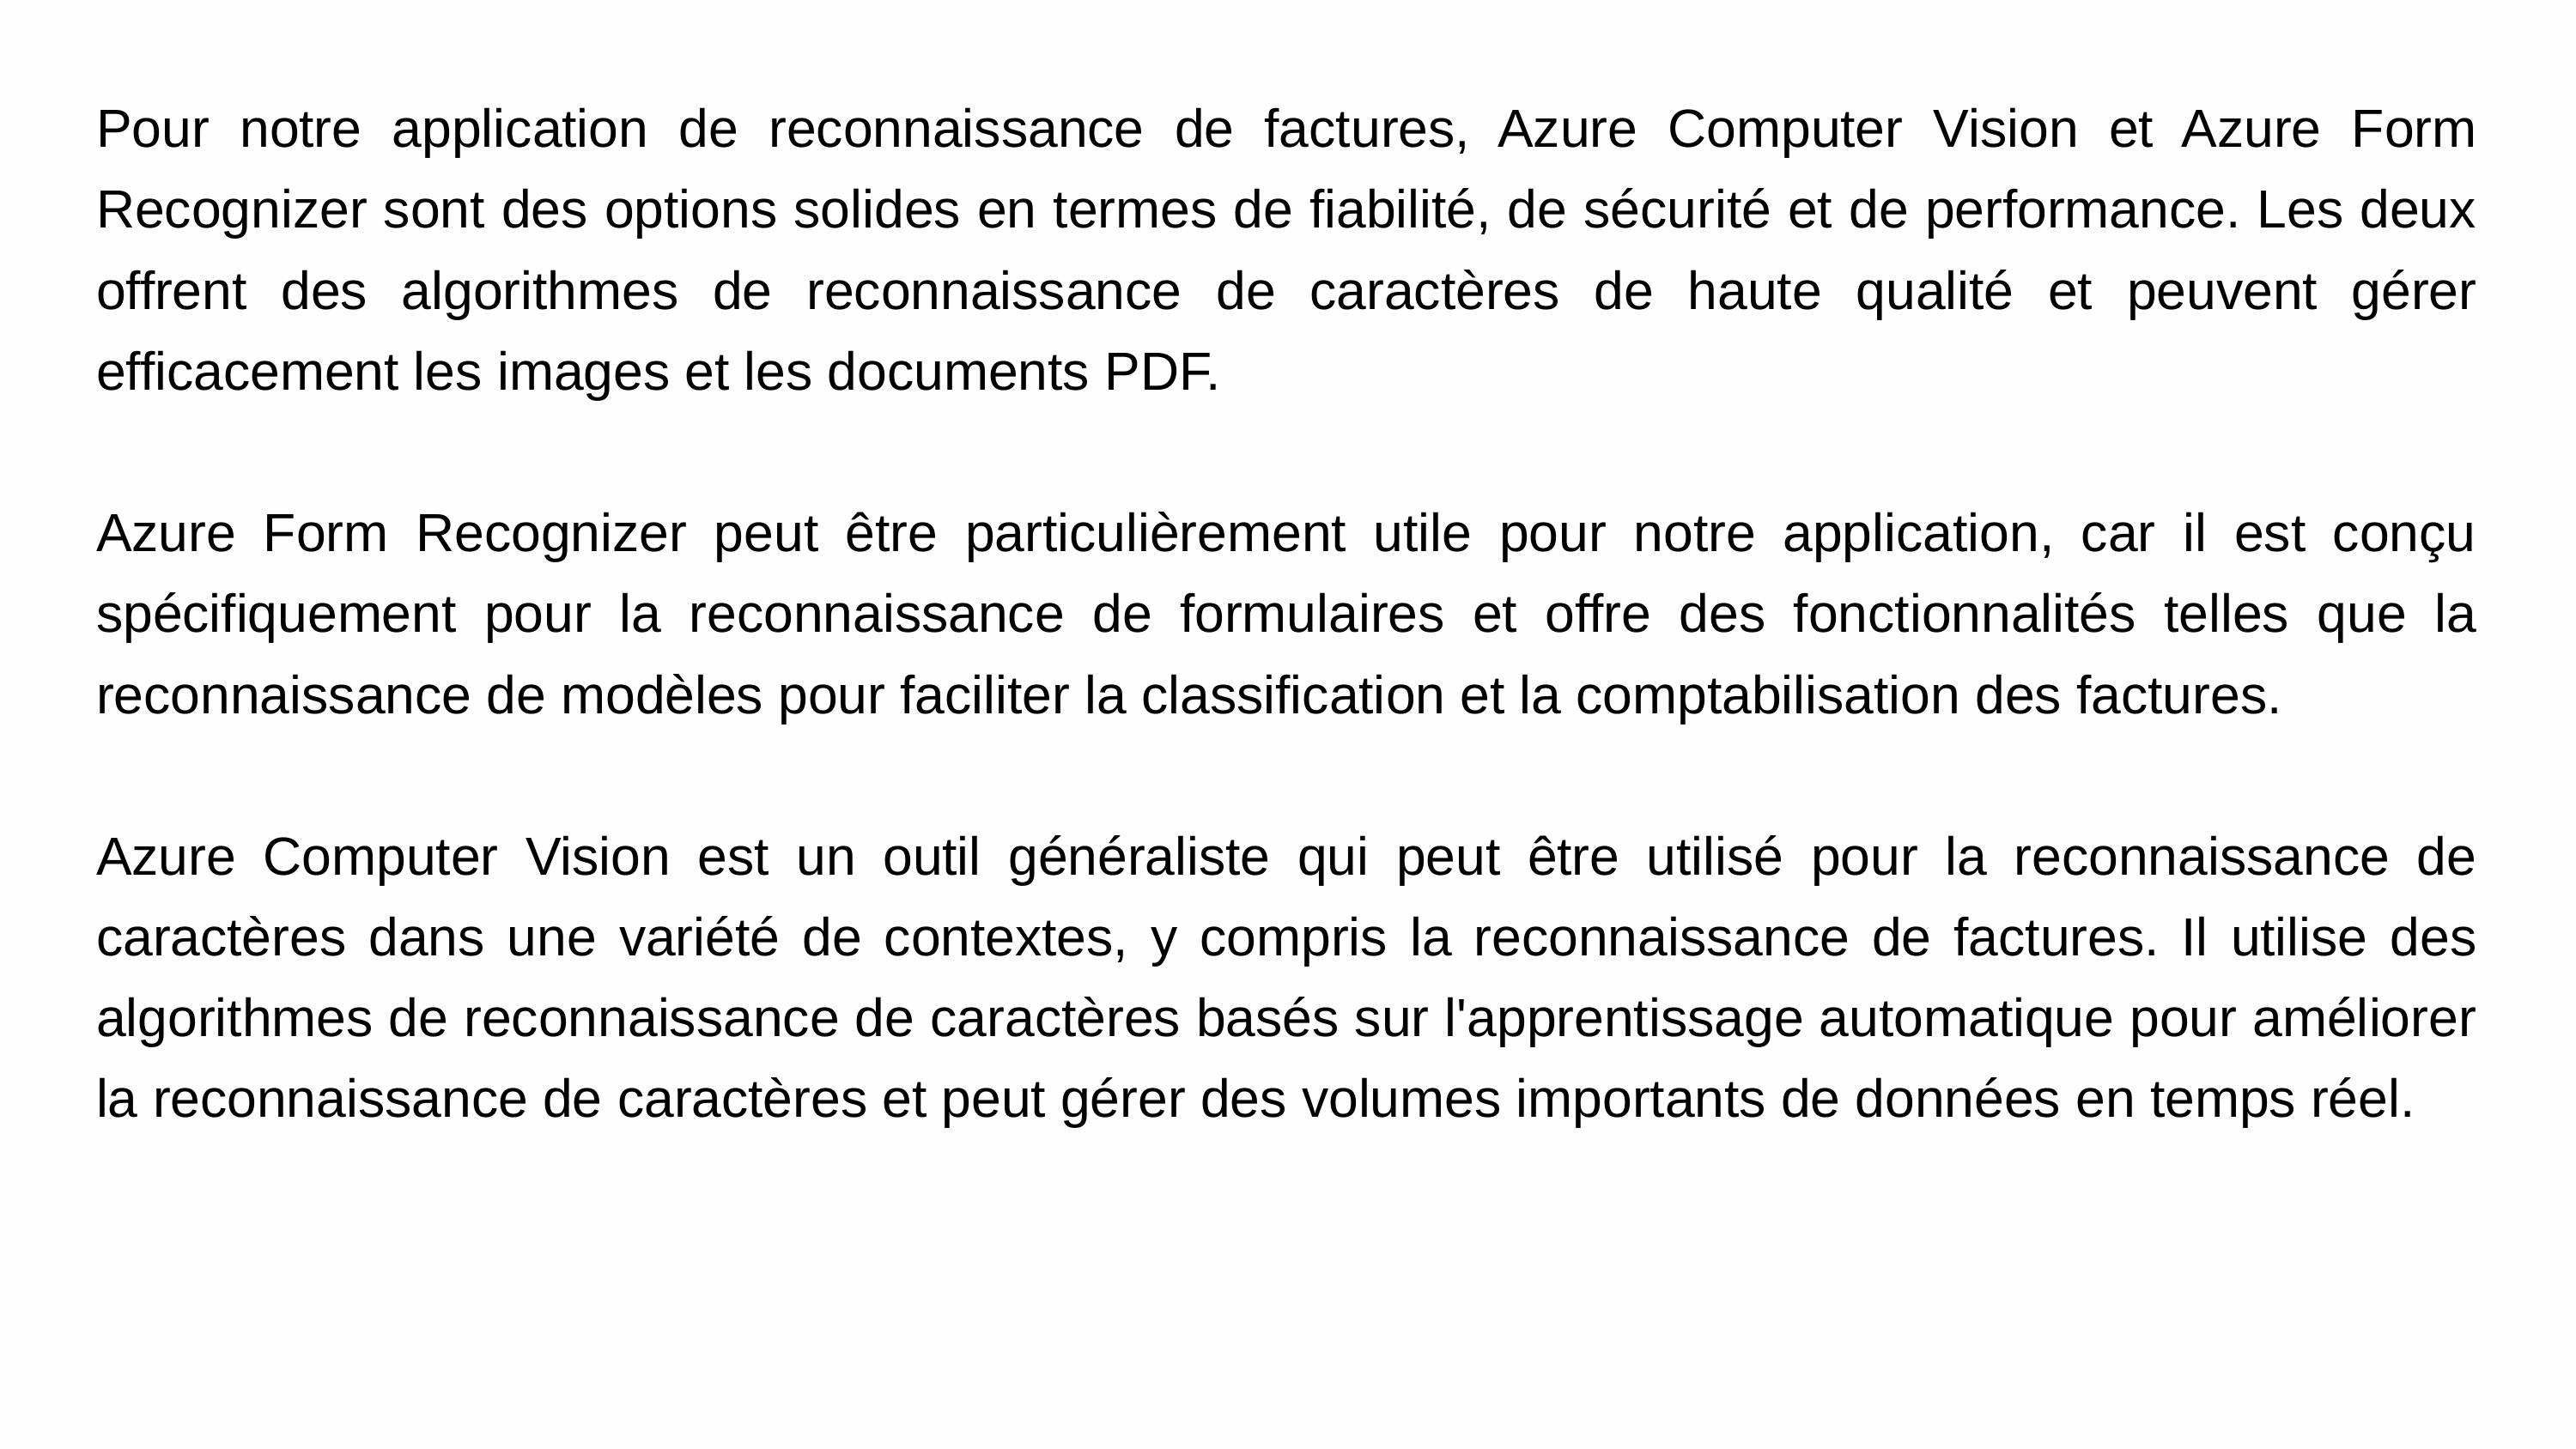

Pour notre application de reconnaissance de factures, Azure Computer Vision et Azure Form Recognizer sont des options solides en termes de fiabilité, de sécurité et de performance. Les deux offrent des algorithmes de reconnaissance de caractères de haute qualité et peuvent gérer efficacement les images et les documents PDF.

Azure Form Recognizer peut être particulièrement utile pour notre application, car il est conçu spécifiquement pour la reconnaissance de formulaires et offre des fonctionnalités telles que la reconnaissance de modèles pour faciliter la classification et la comptabilisation des factures.

Azure Computer Vision est un outil généraliste qui peut être utilisé pour la reconnaissance de caractères dans une variété de contextes, y compris la reconnaissance de factures. Il utilise des algorithmes de reconnaissance de caractères basés sur l'apprentissage automatique pour améliorer la reconnaissance de caractères et peut gérer des volumes importants de données en temps réel.